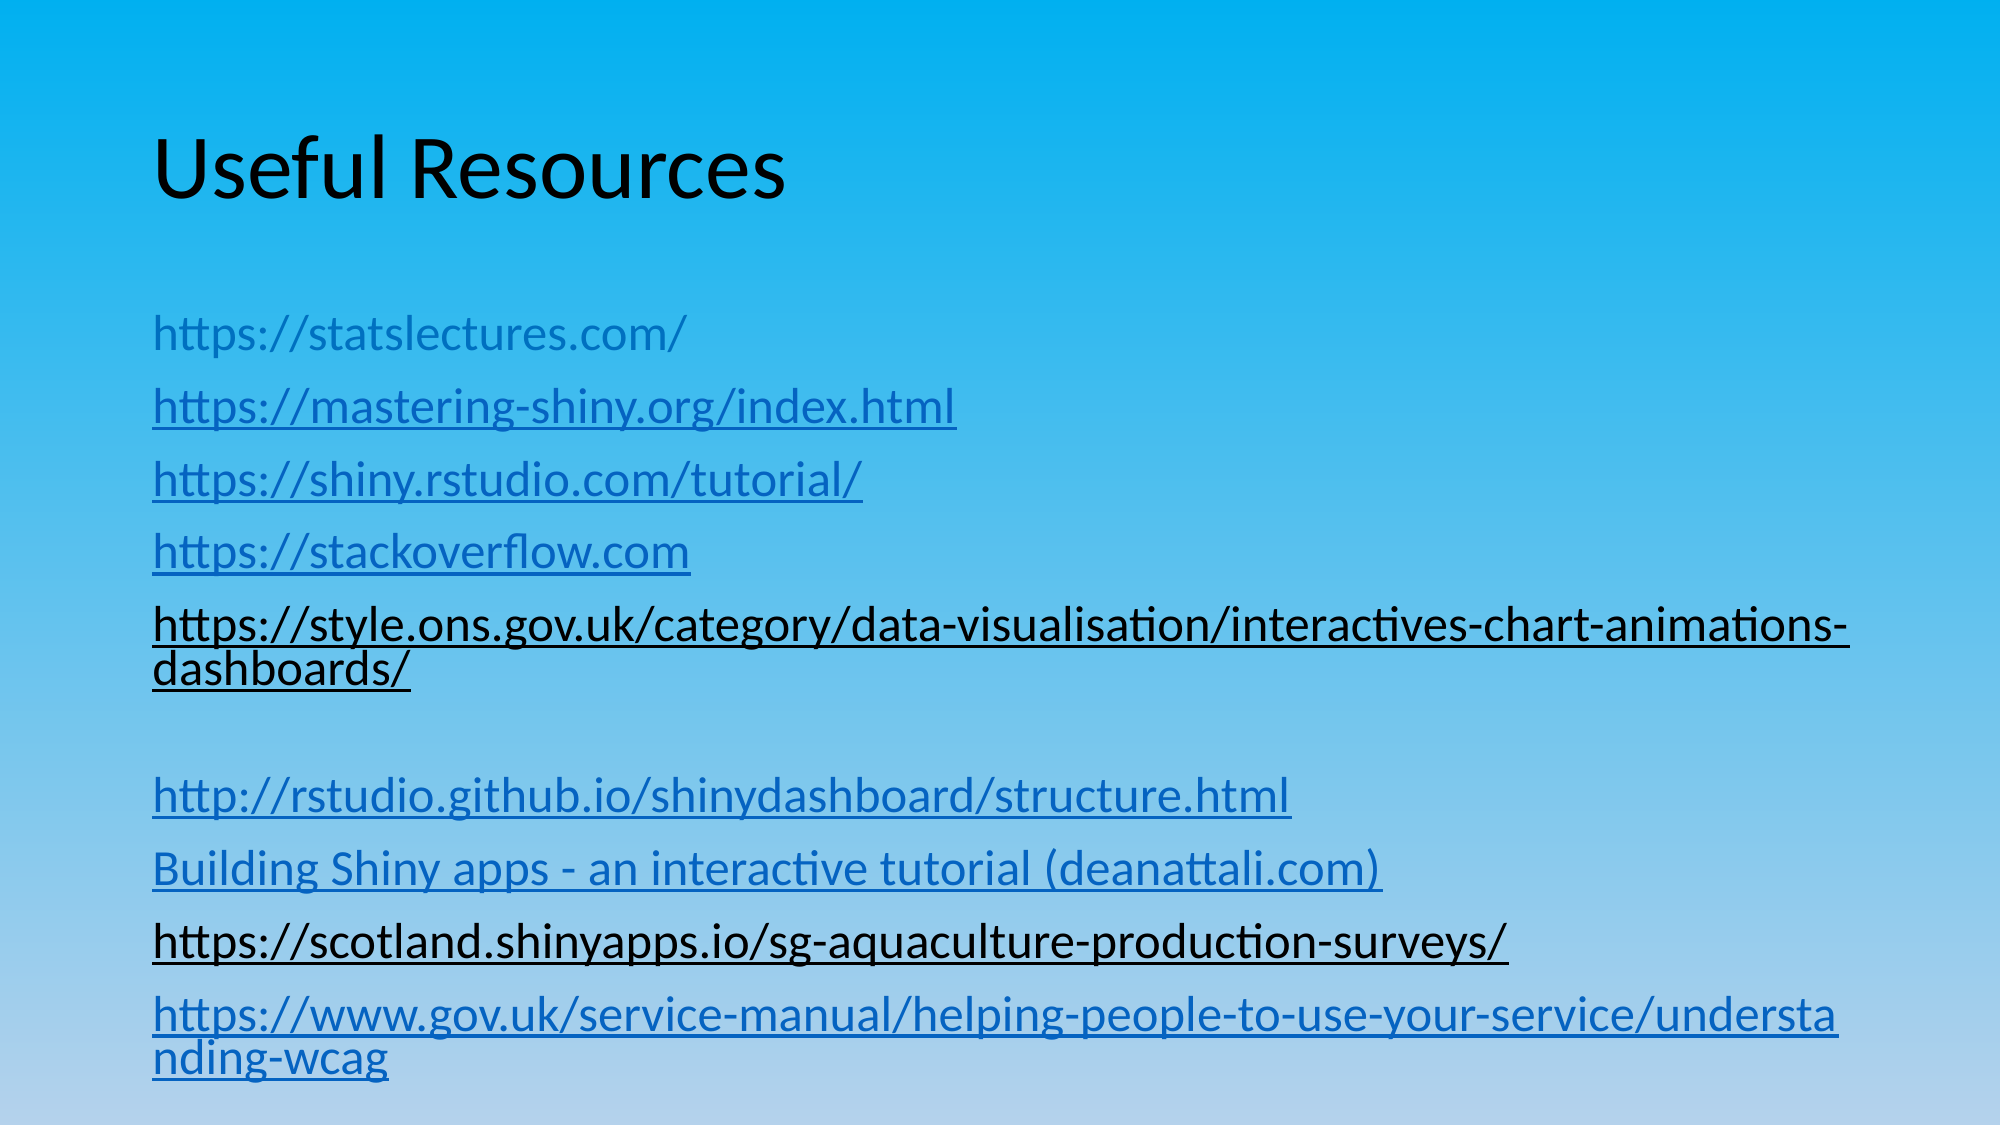

# Useful Resources
https://statslectures.com/
https://mastering-shiny.org/index.html
https://shiny.rstudio.com/tutorial/
https://stackoverflow.com
https://style.ons.gov.uk/category/data-visualisation/interactives-chart-animations-dashboards/
http://rstudio.github.io/shinydashboard/structure.html
Building Shiny apps - an interactive tutorial (deanattali.com)
https://scotland.shinyapps.io/sg-aquaculture-production-surveys/
https://www.gov.uk/service-manual/helping-people-to-use-your-service/understanding-wcag